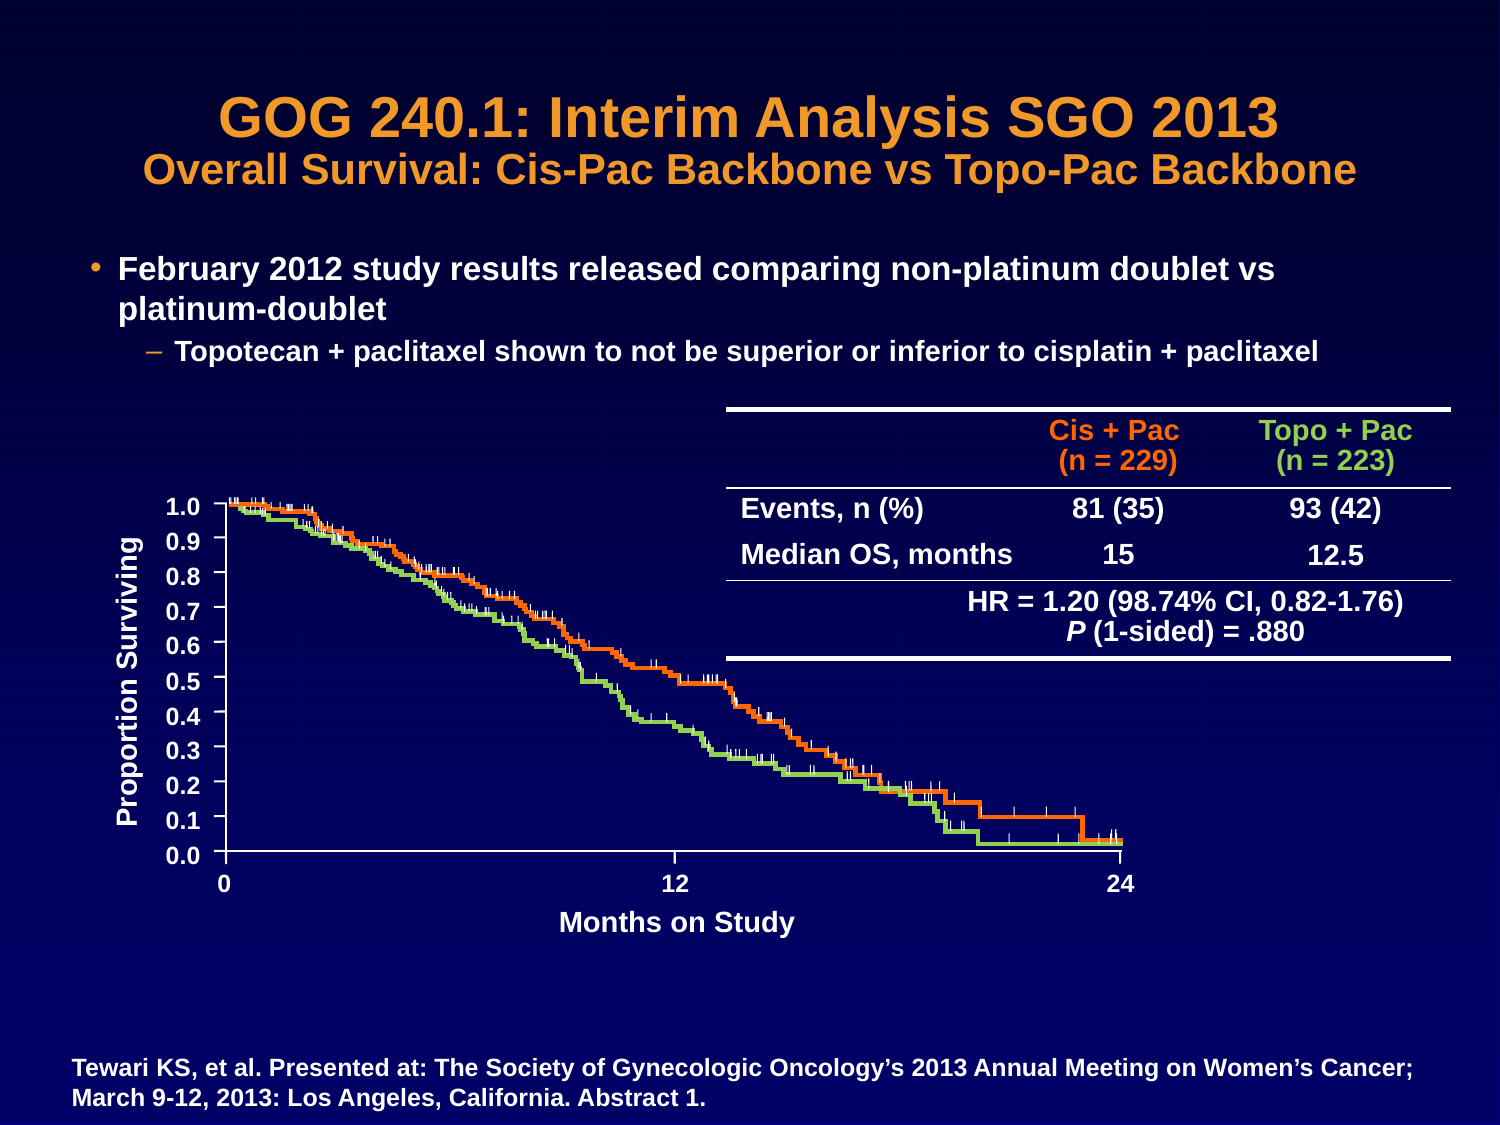

# GOG 240.1: Interim Analysis SGO 2013 Overall Survival: Cis-Pac Backbone vs Topo-Pac Backbone
February 2012 study results released comparing non-platinum doublet vs platinum-doublet
Topotecan + paclitaxel shown to not be superior or inferior to cisplatin + paclitaxel
|  | Cis + Pac (n = 229) | Topo + Pac (n = 223) |
| --- | --- | --- |
| Events, n (%) | 81 (35) | 93 (42) |
| Median OS, months | 15 | 12.5 |
| HR = 1.20 (98.74% CI, 0.82-1.76) P (1-sided) = .880 |  |  |
1.0

0.9

0.8

0.7

0.6

Proportion Surviving
0.5

0.4

0.3

0.2

0.1

0.0

0
12
24
Months on Study
Tewari KS, et al. Presented at: The Society of Gynecologic Oncology’s 2013 Annual Meeting on Women’s Cancer; March 9-12, 2013: Los Angeles, California. Abstract 1.